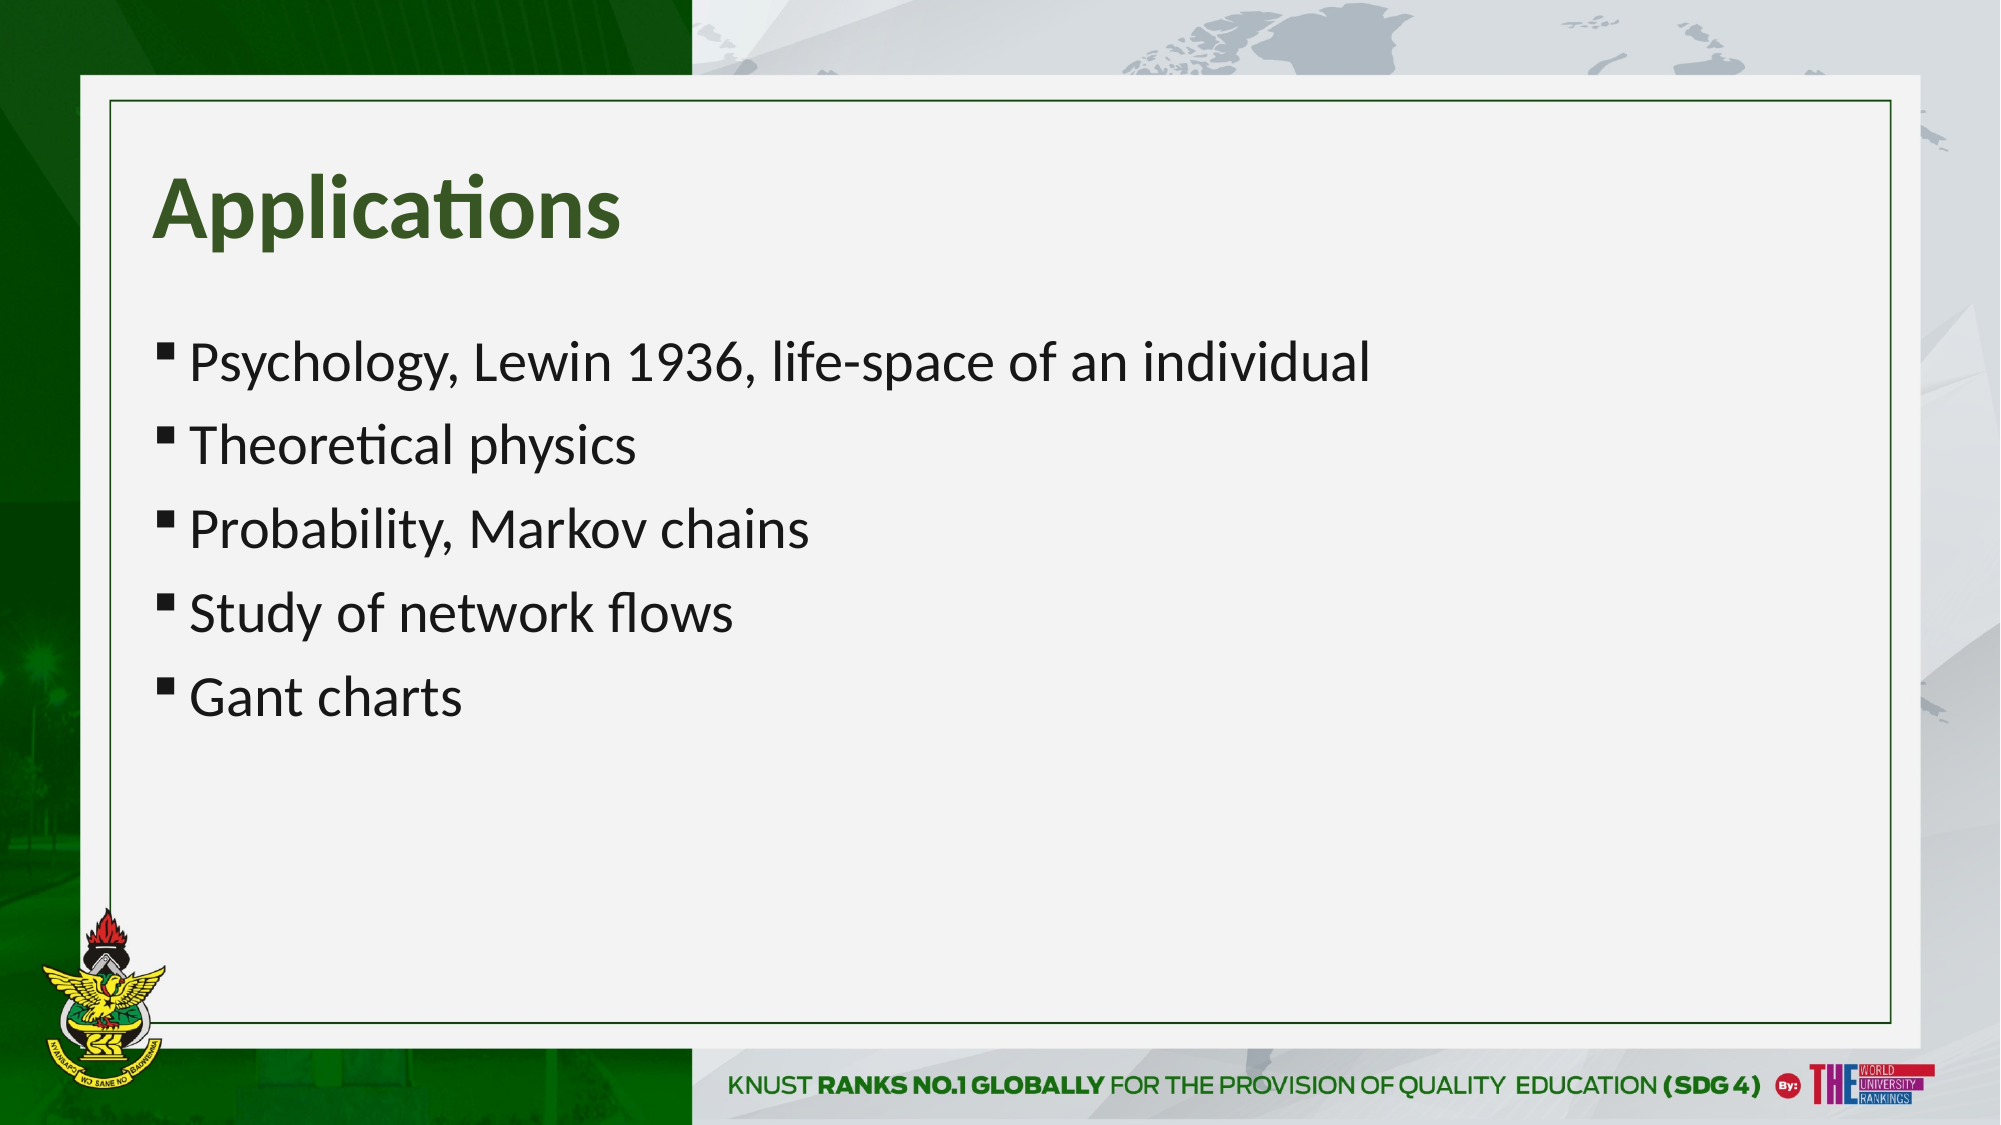

# Applications
Psychology, Lewin 1936, life-space of an individual
Theoretical physics
Probability, Markov chains
Study of network flows
Gant charts